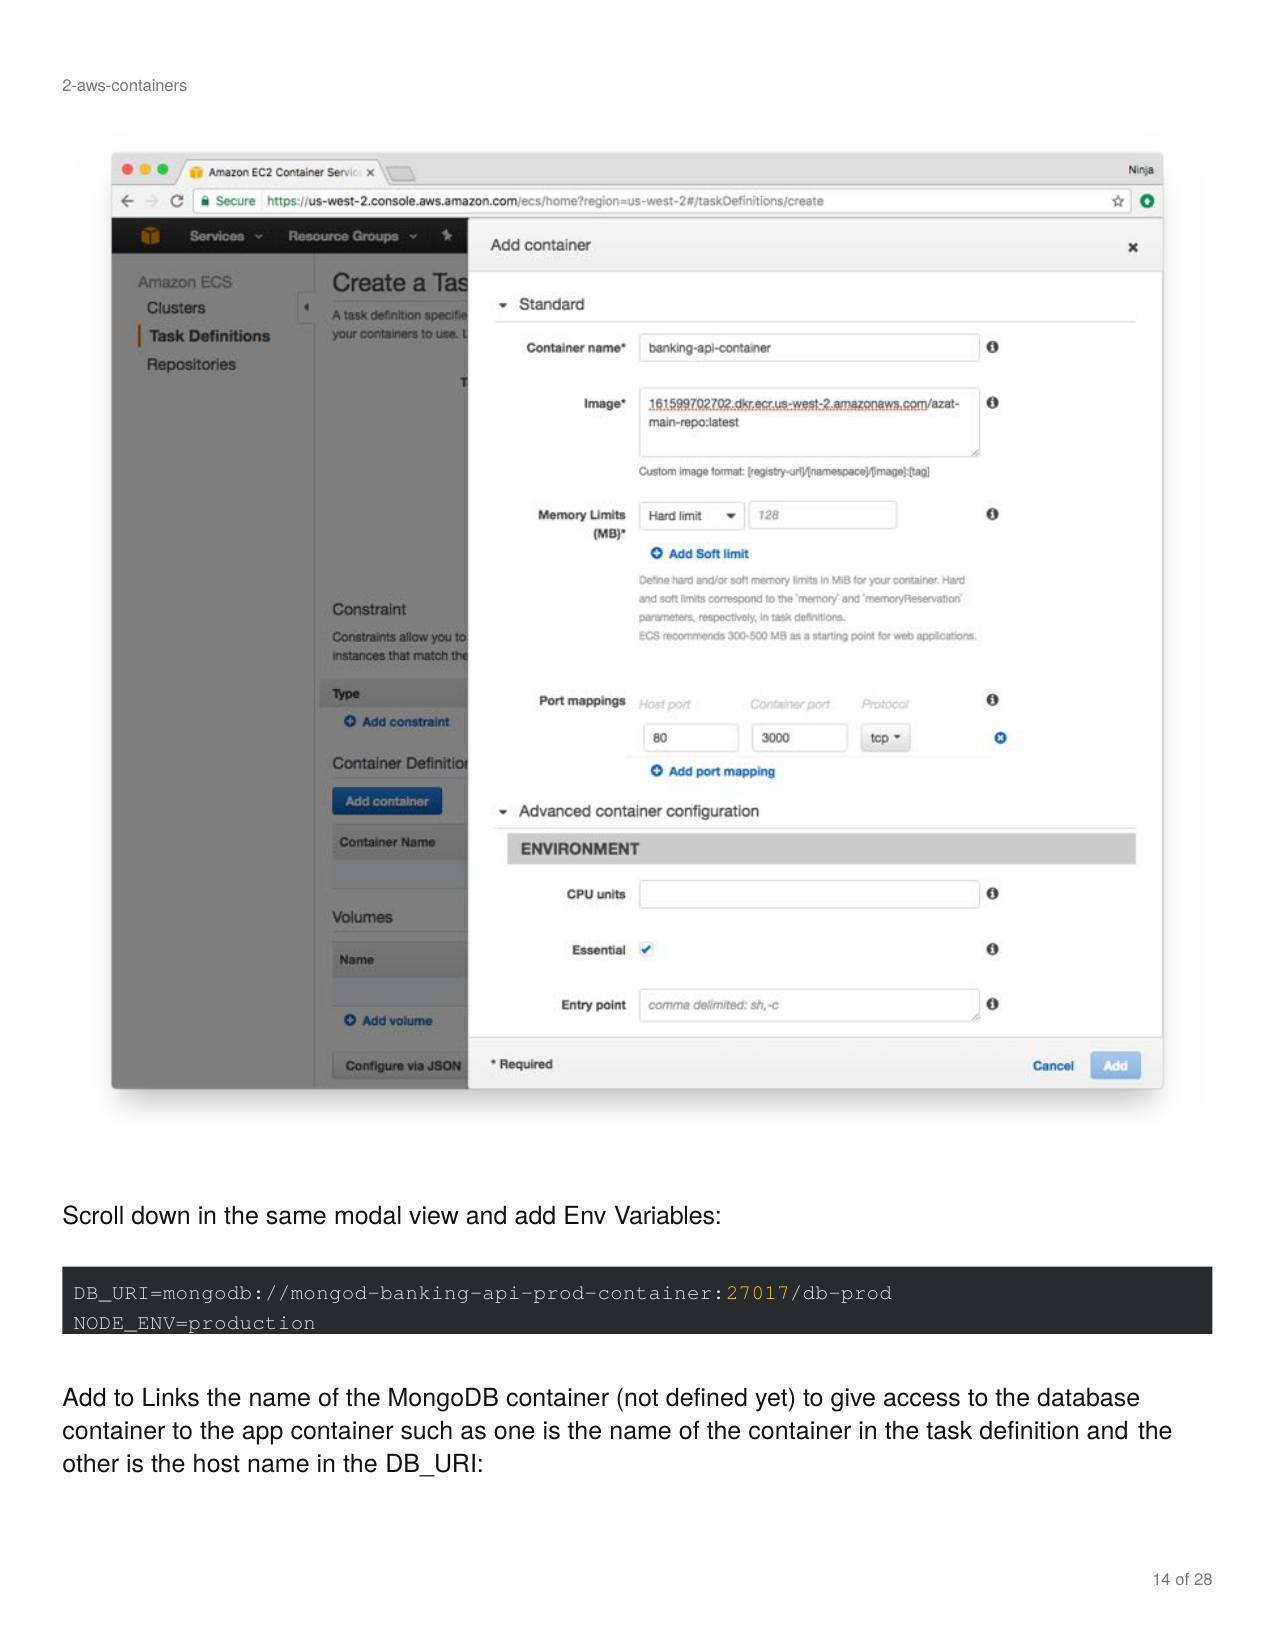

2-aws-containers

Scroll down in the same modal view and add Env Variables:
DB_URI=mongodb://mongod-banking-api-prod-container:27017/db-prod  NODE_ENV=production
Add to Links the name of the MongoDB container (not defined yet) to give access to the database  container to the app container such as one is the name of the container in the task definition and the  other is the host name in the DB_URI:
14 of 28